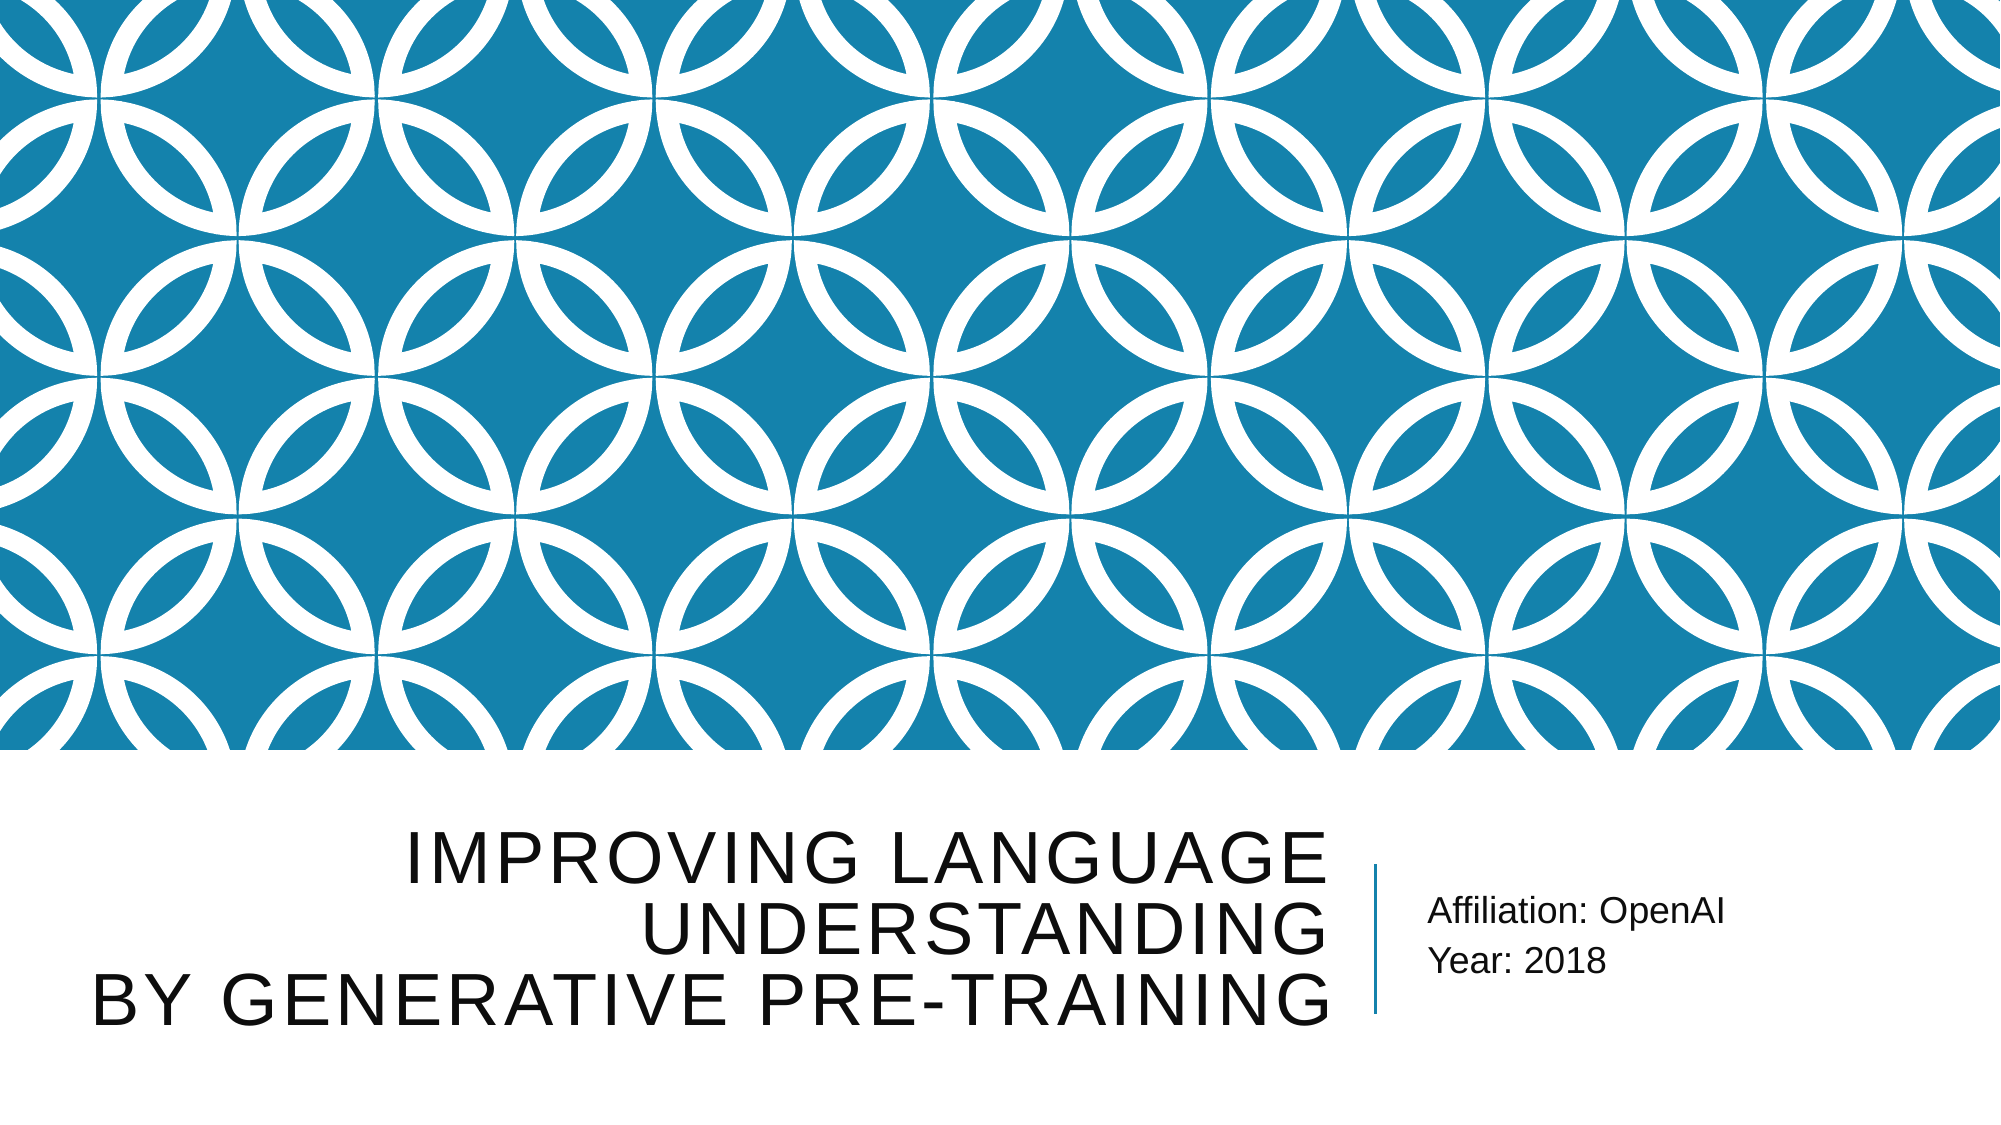

# Improving Language Understanding by Generative Pre-Training
Affiliation: OpenAI
Year: 2018